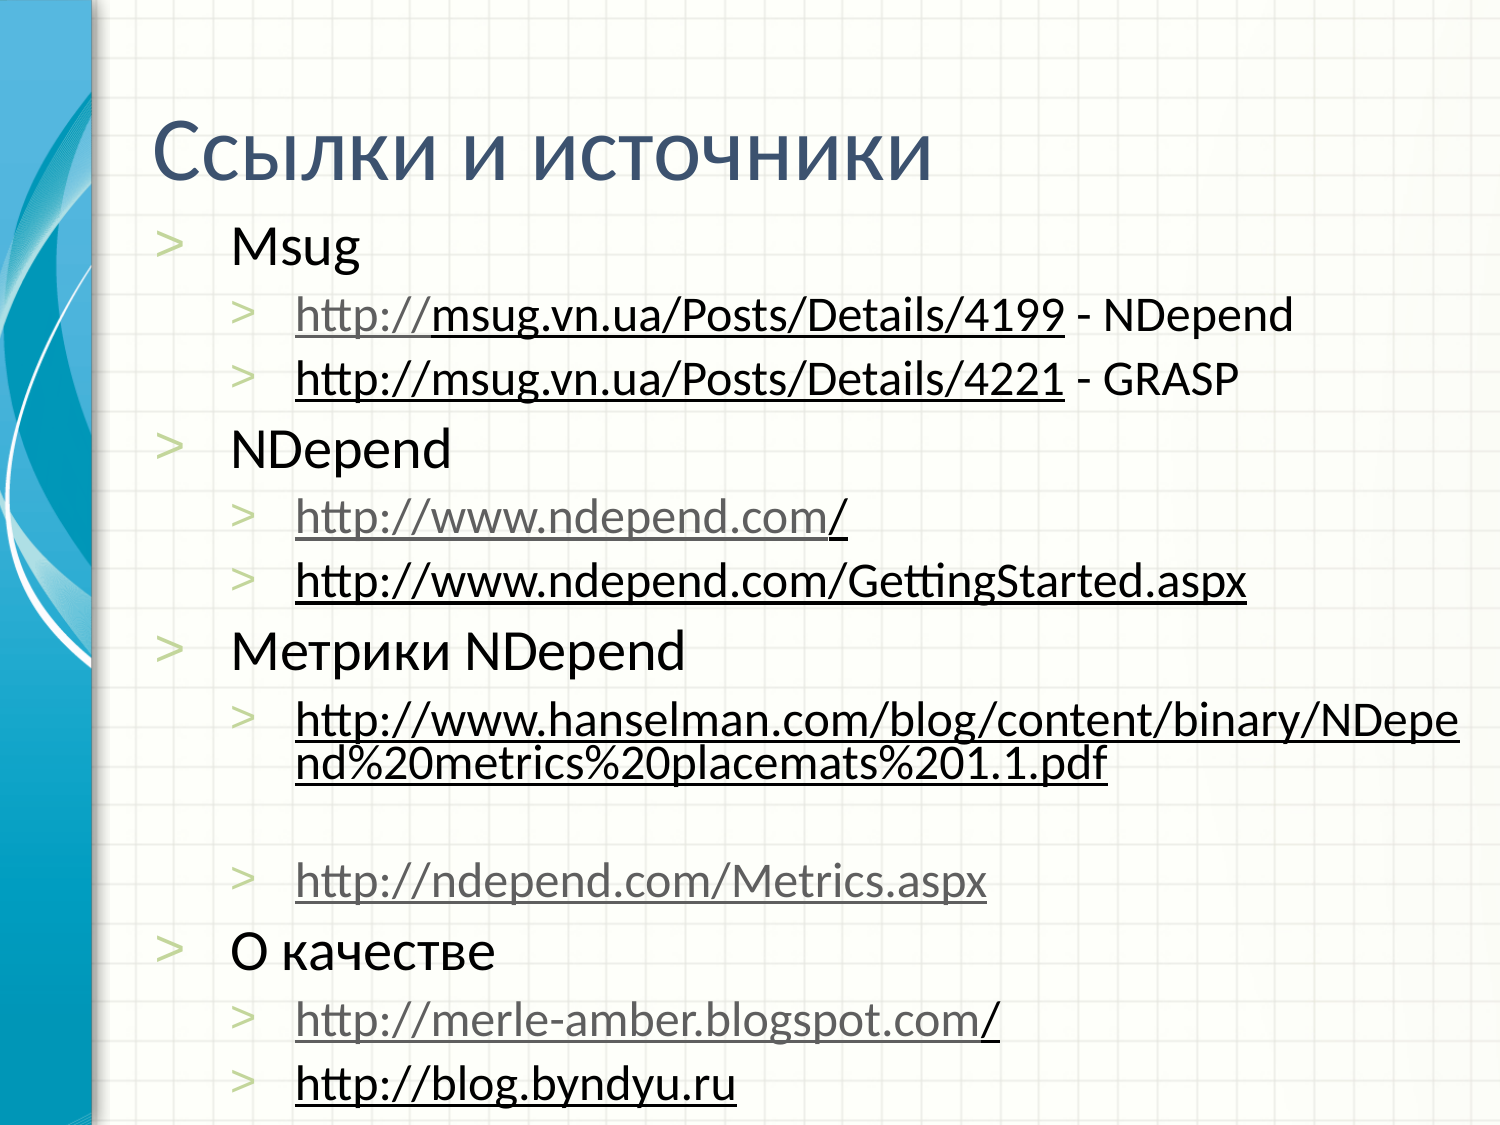

# Cсылки и источники
Msug
http://msug.vn.ua/Posts/Details/4199 - NDepend
http://msug.vn.ua/Posts/Details/4221 - GRASP
NDepend
http://www.ndepend.com/
http://www.ndepend.com/GettingStarted.aspx
Метрики NDepend
http://www.hanselman.com/blog/content/binary/NDepend%20metrics%20placemats%201.1.pdf
http://ndepend.com/Metrics.aspx
О качестве
http://merle-amber.blogspot.com/
http://blog.byndyu.ru